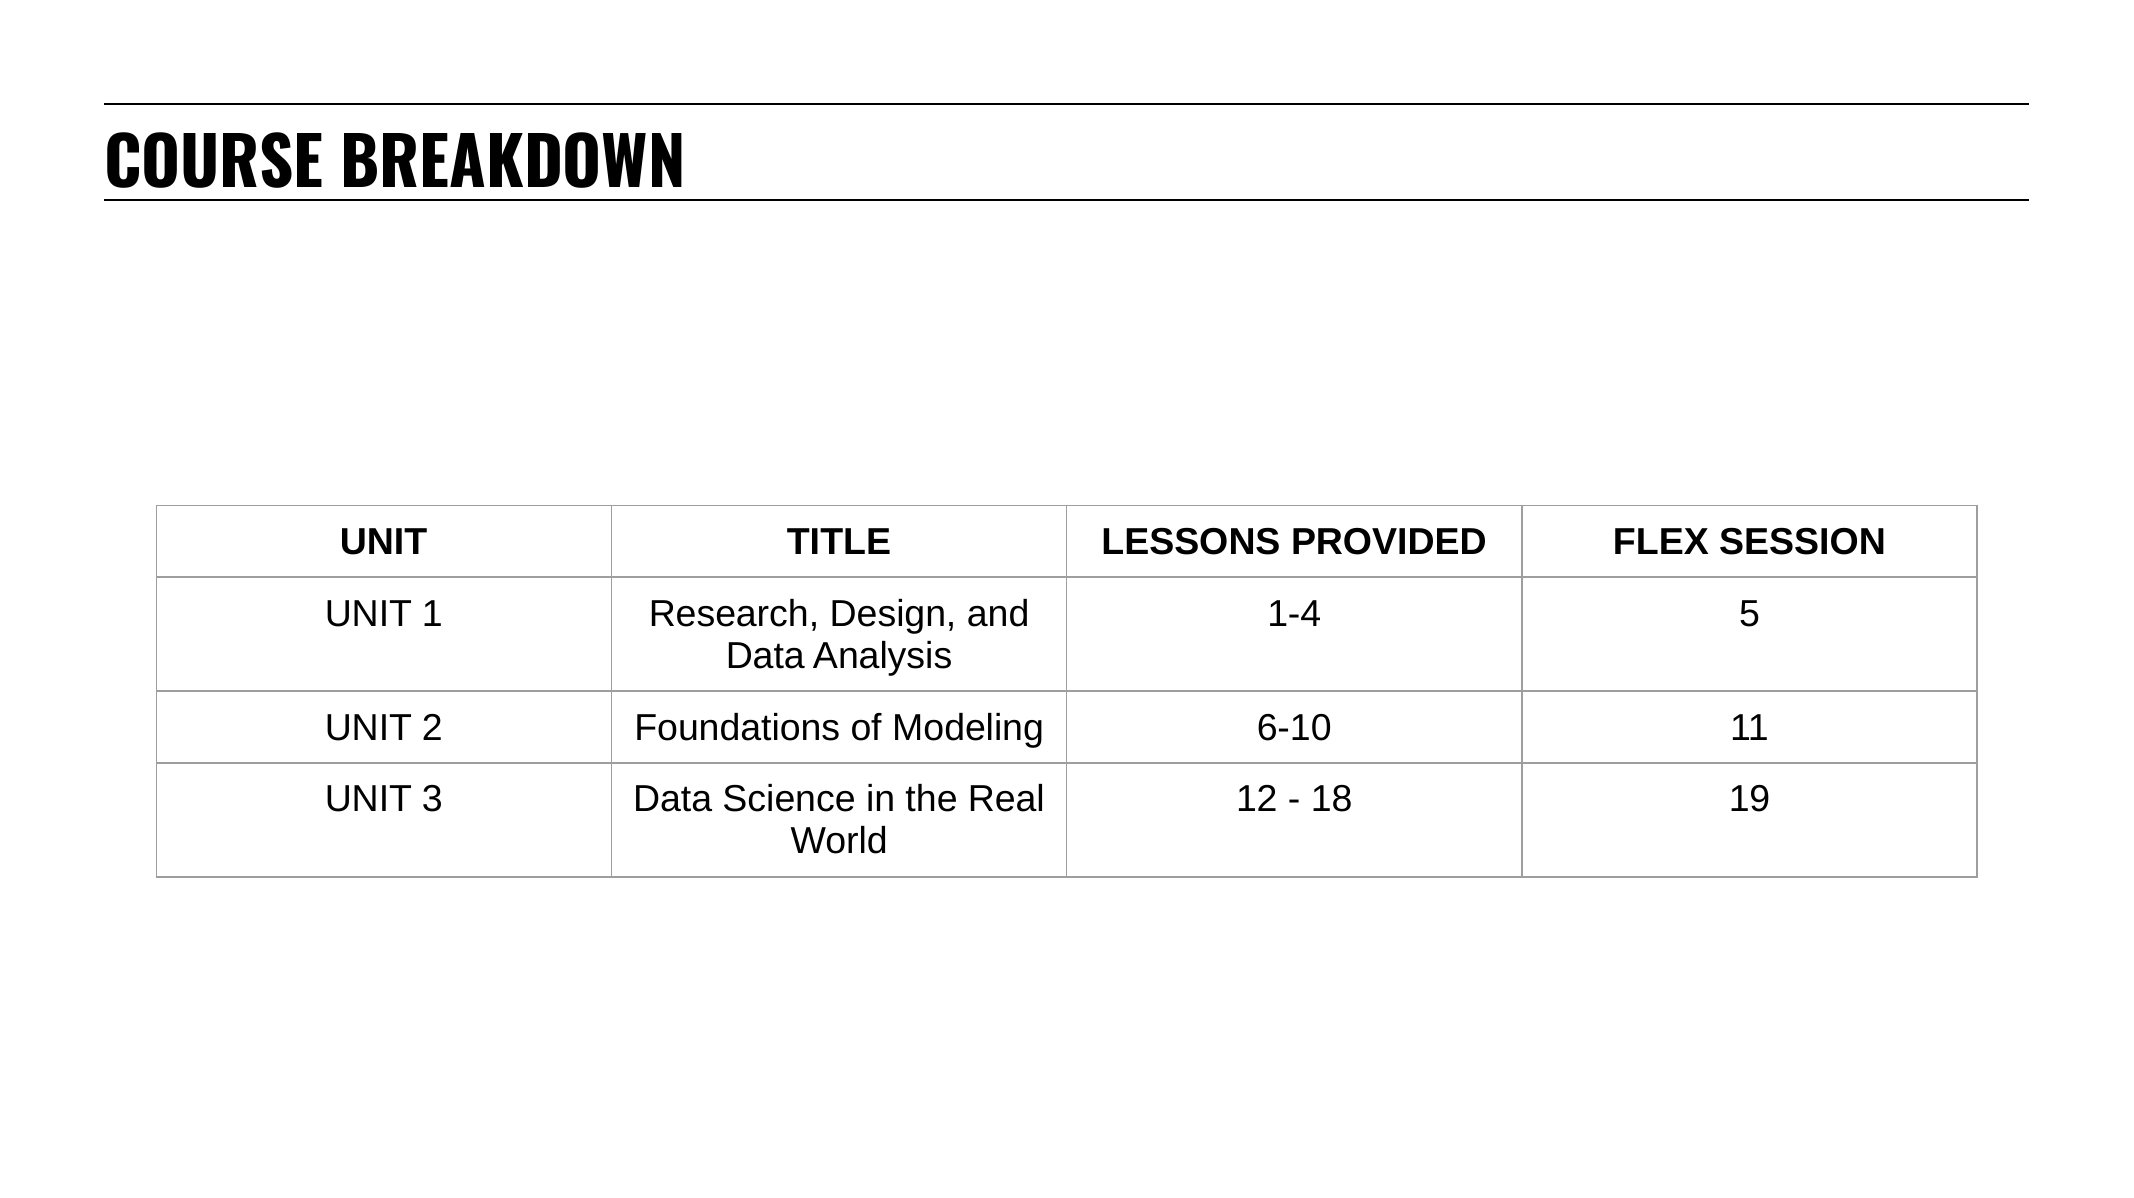

COURSE BREAKDOWN
| UNIT | TITLE | LESSONS PROVIDED | FLEX SESSION |
| --- | --- | --- | --- |
| UNIT 1 | Research, Design, and Data Analysis | 1-4 | 5 |
| UNIT 2 | Foundations of Modeling | 6-10 | 11 |
| UNIT 3 | Data Science in the Real World | 12 - 18 | 19 |